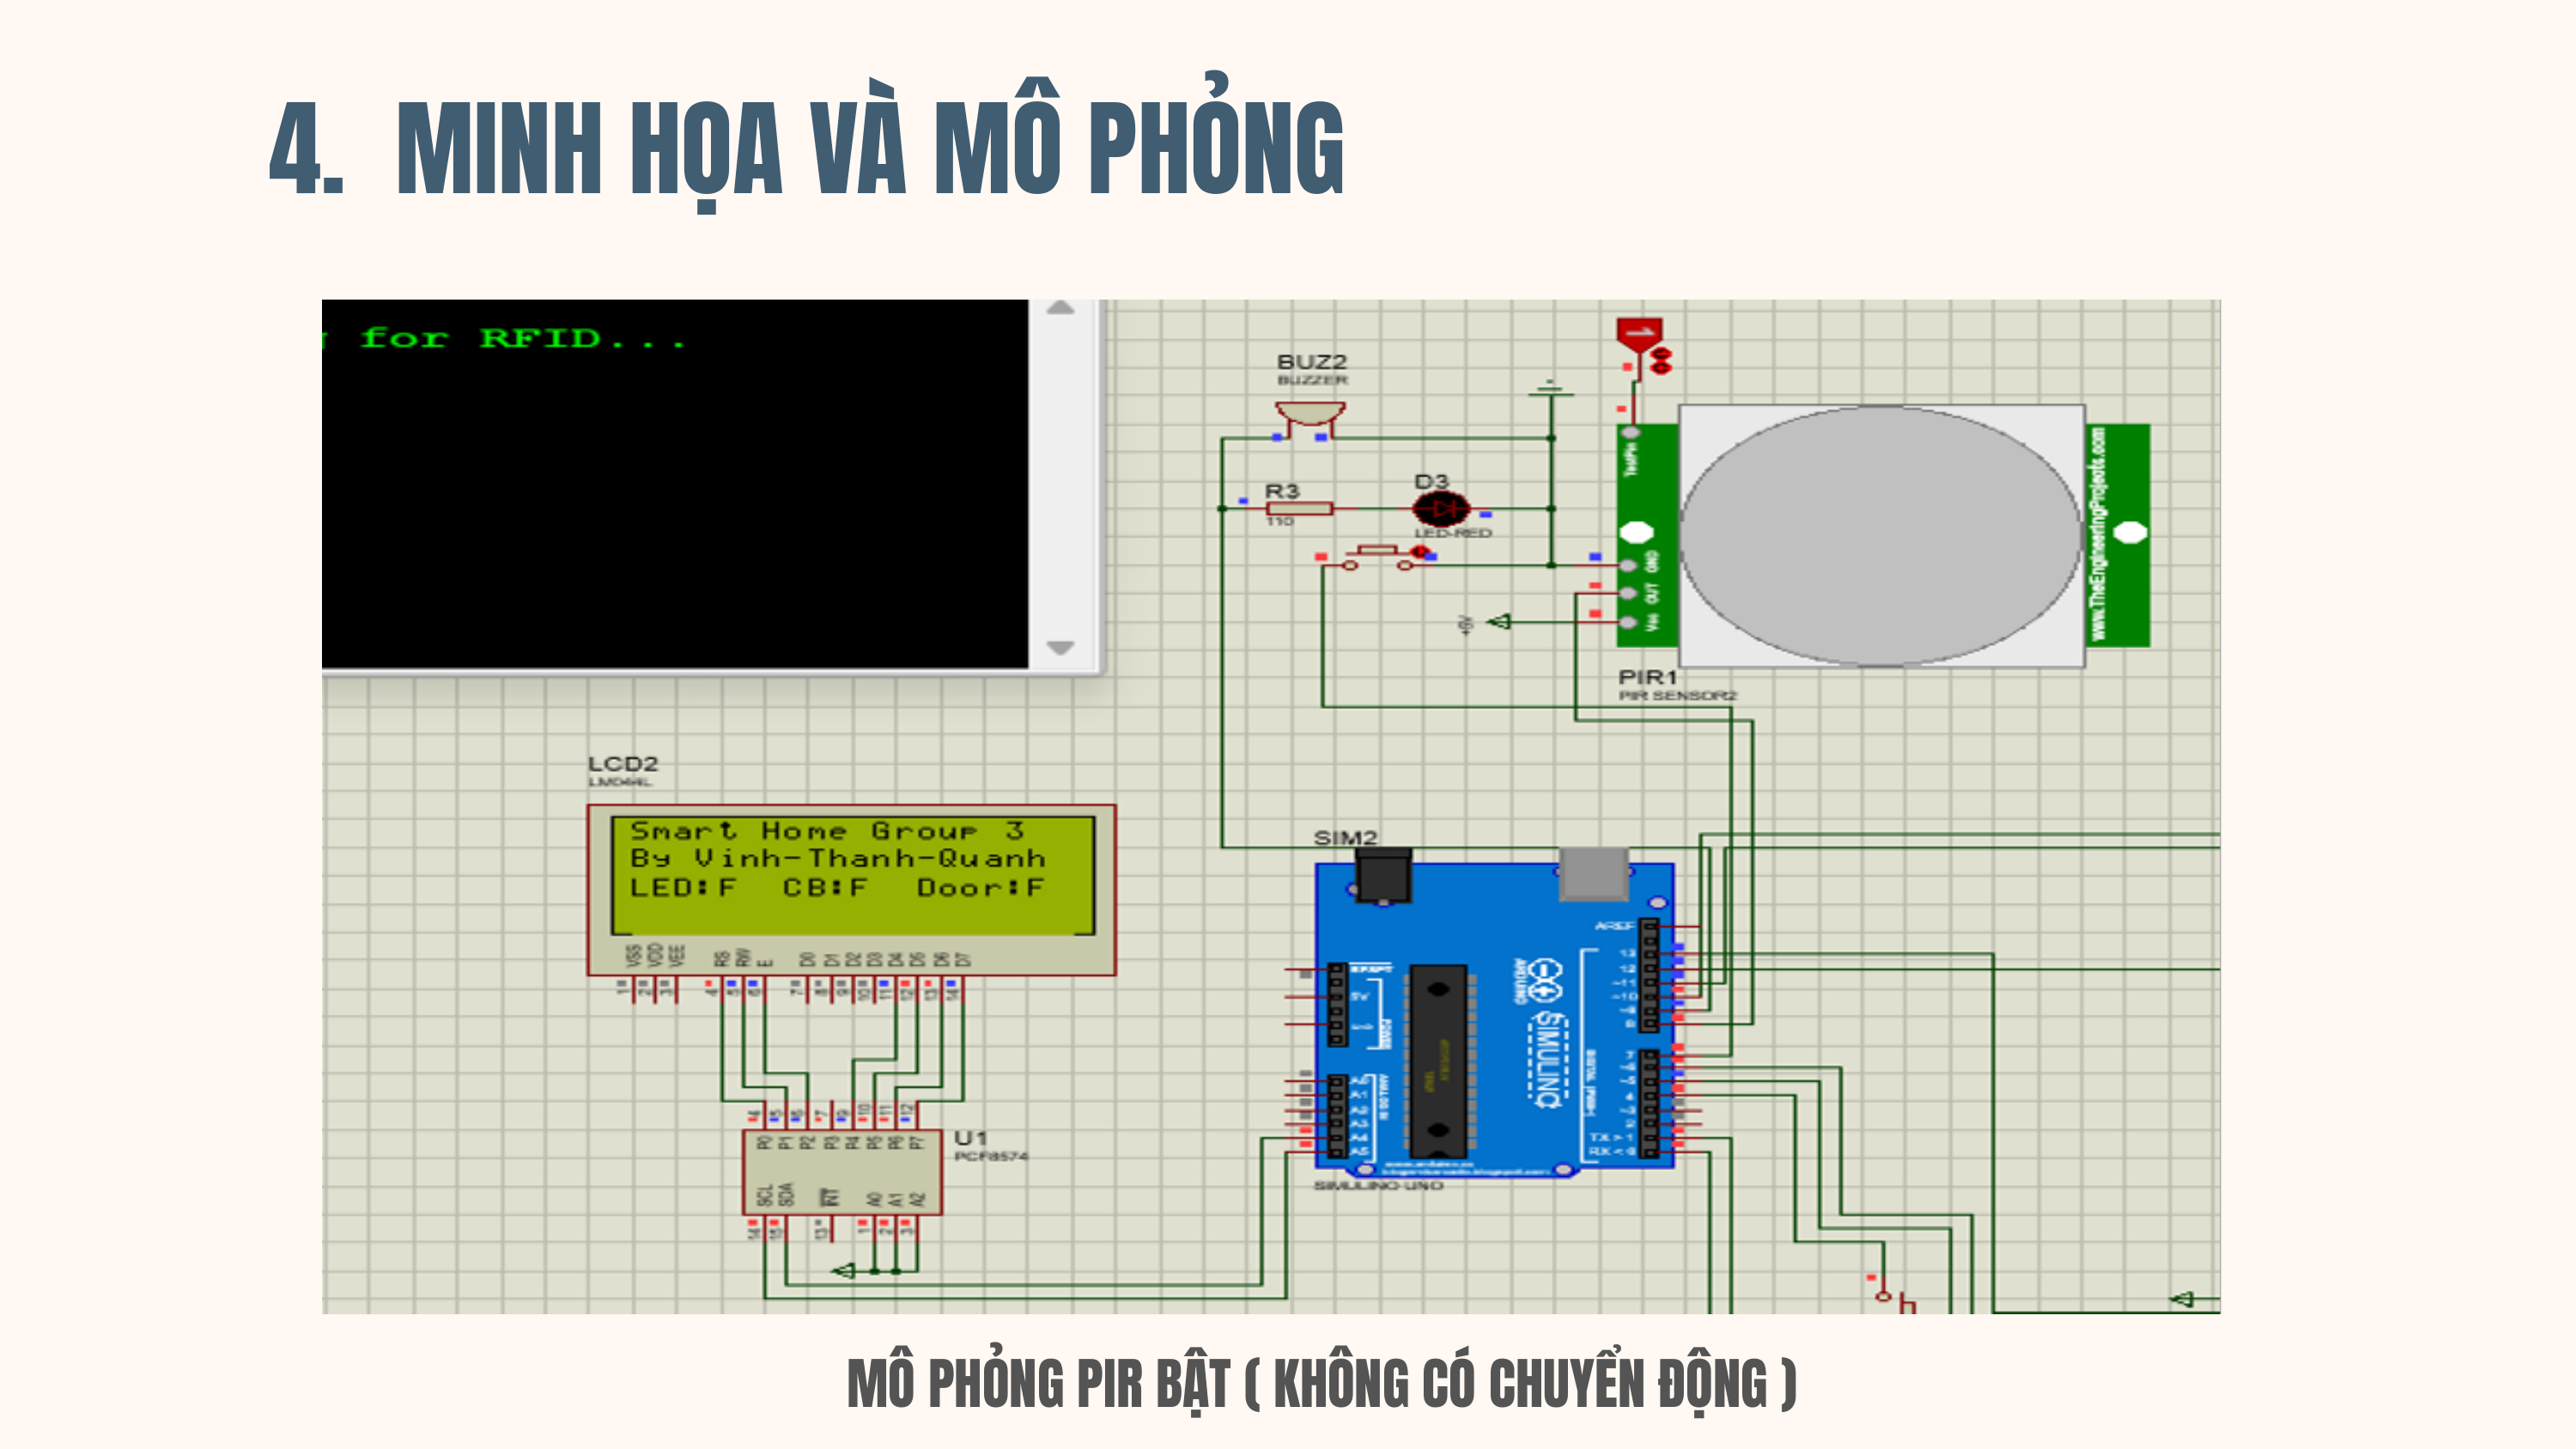

4.  MINH HỌA VÀ MÔ PHỎNG

MÔ PHỎNG PIR BẬT ( KHÔNG CÓ CHUYỂN ĐỘNG )